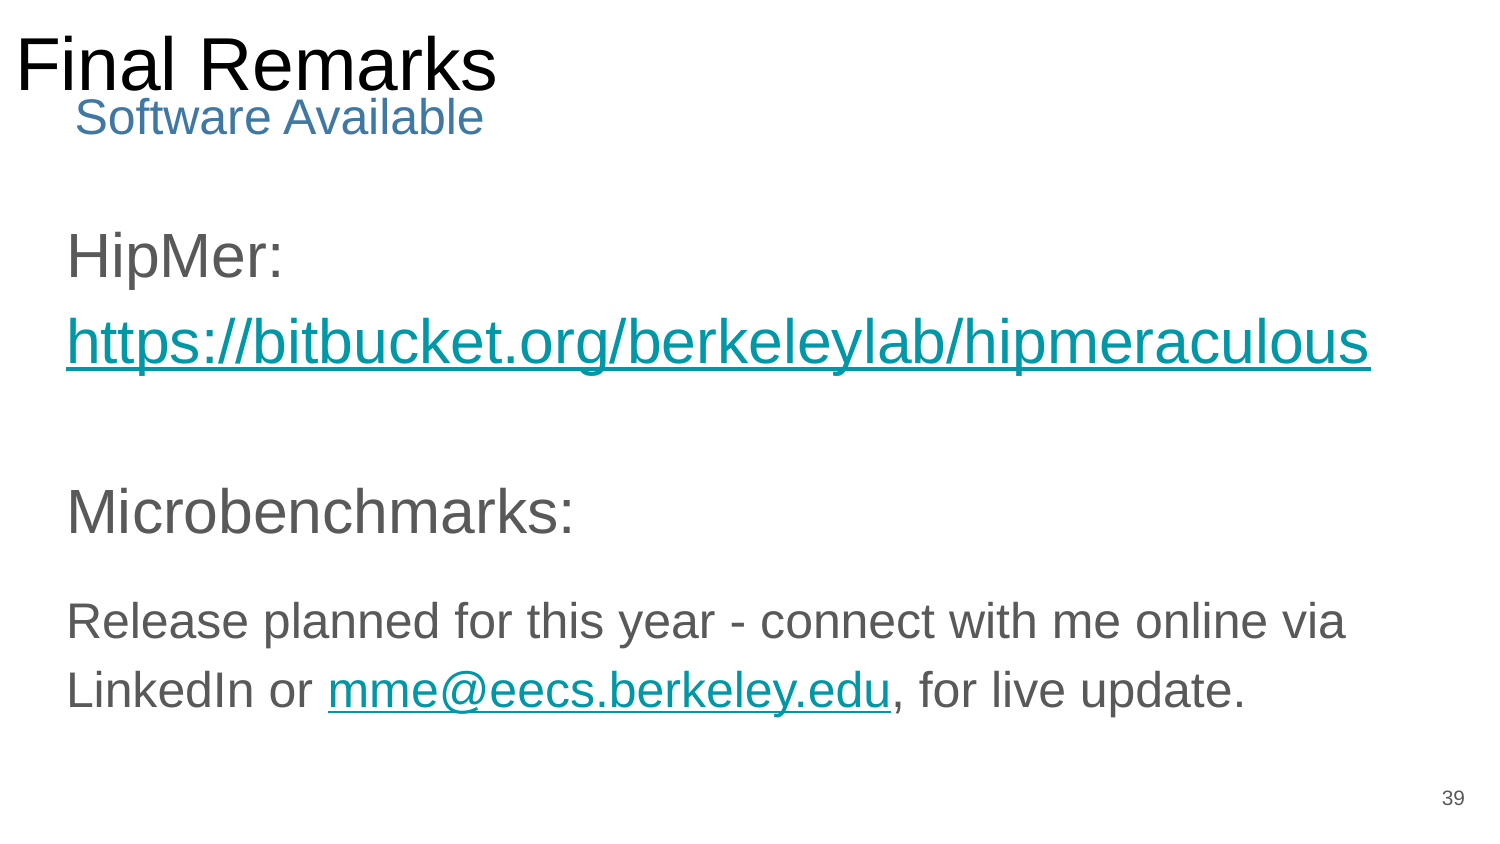

# Final Remarks
Software Available
HipMer: https://bitbucket.org/berkeleylab/hipmeraculous

Microbenchmarks:
Release planned for this year - connect with me online via LinkedIn or mme@eecs.berkeley.edu, for live update.
39